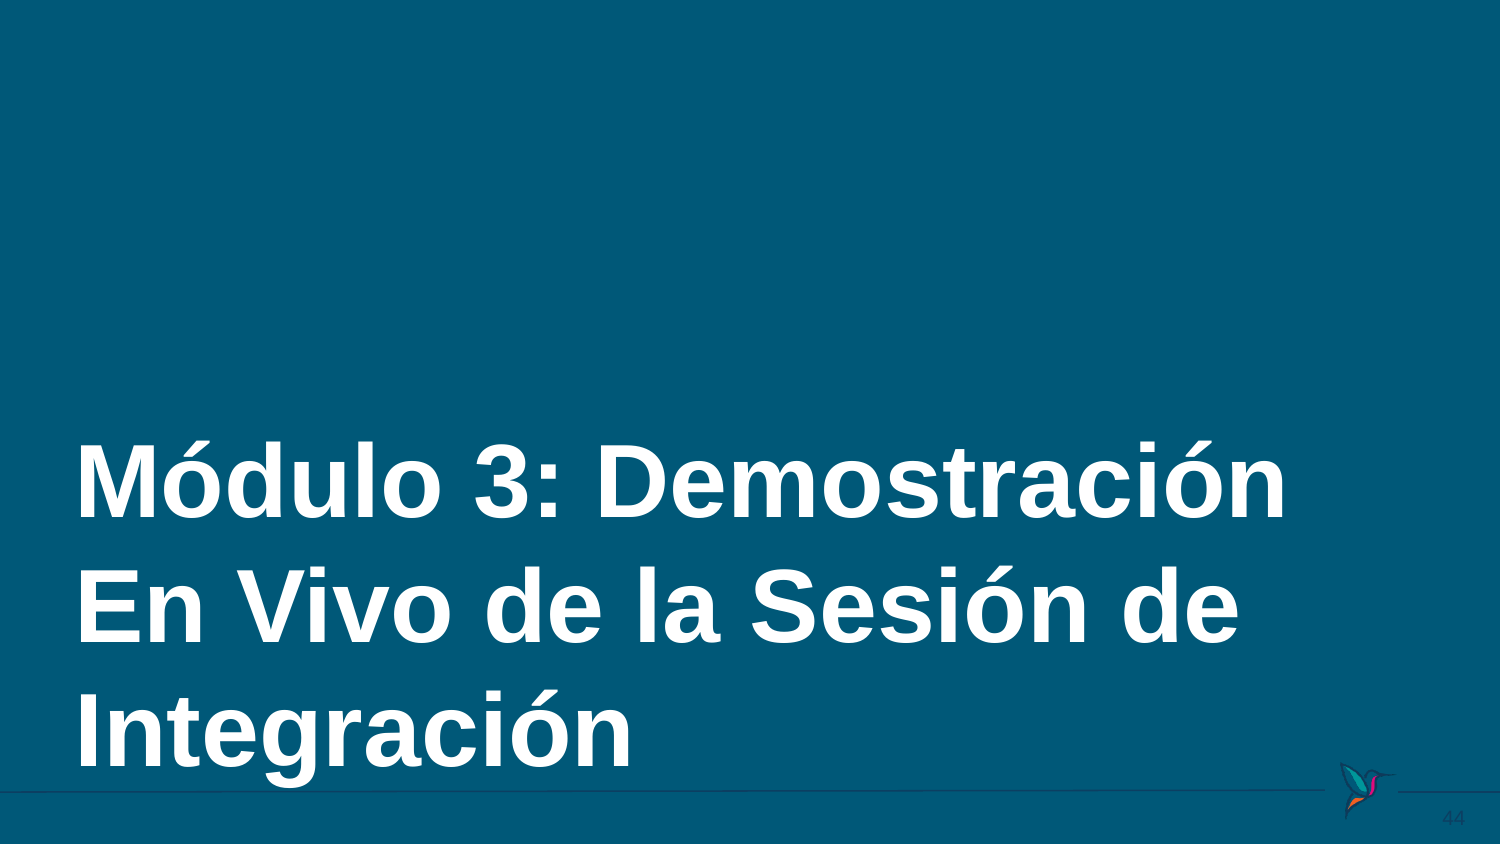

Módulo 3: Demostración En Vivo de la Sesión de Integración